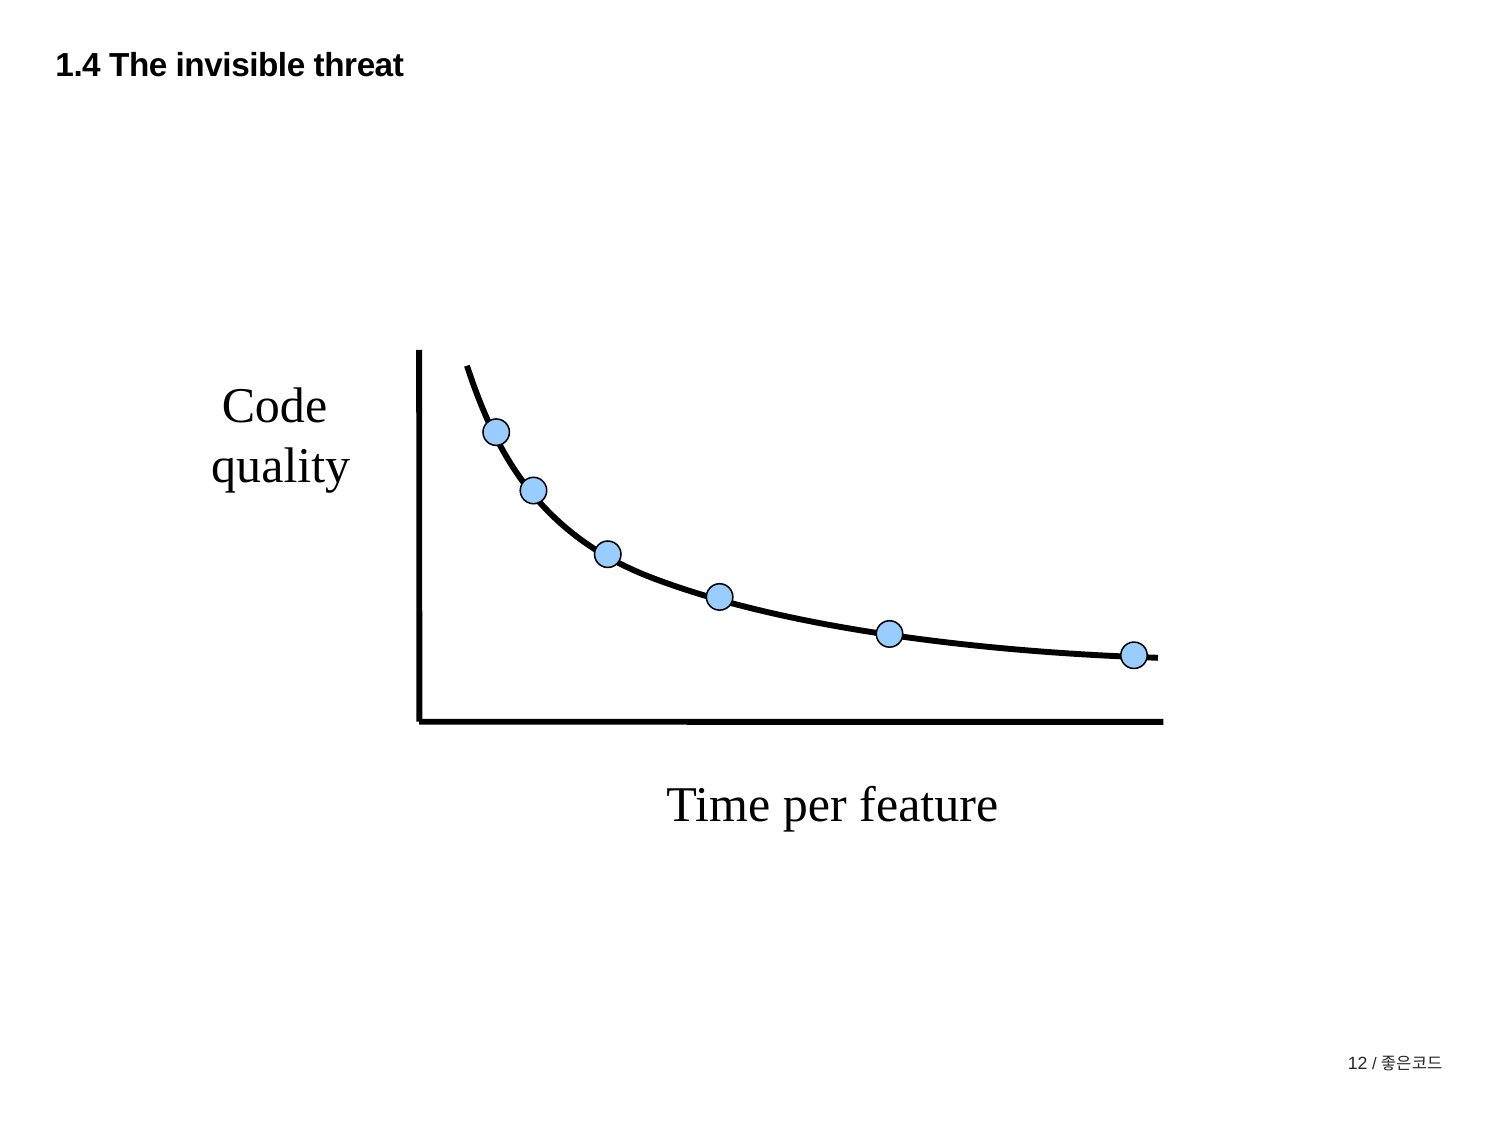

1.4 The invisible threat

Code
quality

Time per feature